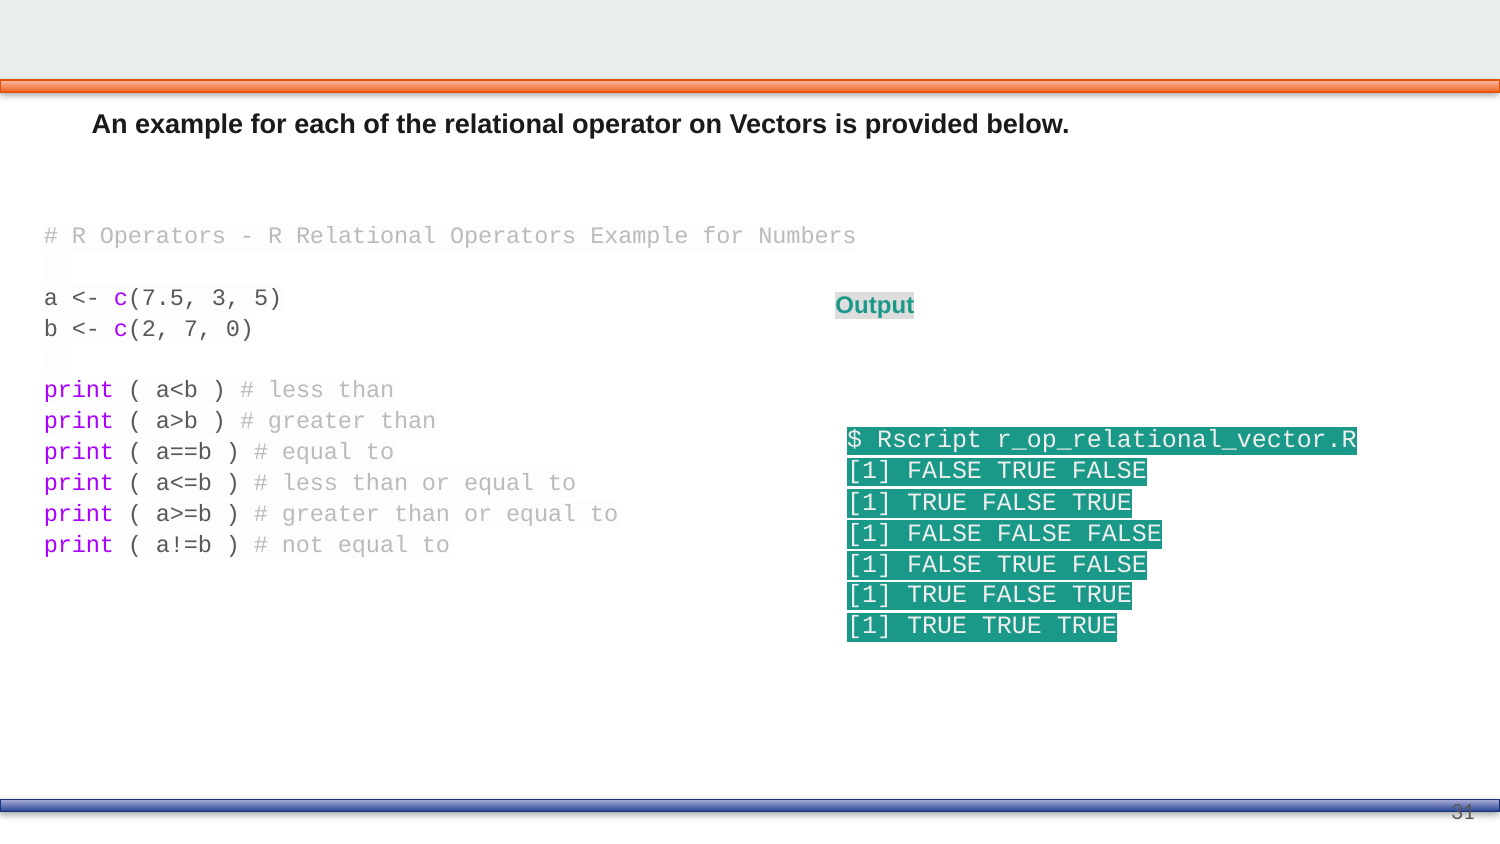

# An example for each of the relational operator on Vectors is provided below.

# R Operators - R Relational Operators Example for Numbers

a <- c(7.5, 3, 5)
b <- c(2, 7, 0)

print ( a<b ) # less than
print ( a>b ) # greater than
print ( a==b ) # equal to
print ( a<=b ) # less than or equal to
print ( a>=b ) # greater than or equal to
print ( a!=b ) # not equal to

Output
| $ Rscript r\_op\_relational\_vector.R [1] FALSE TRUE FALSE [1] TRUE FALSE TRUE [1] FALSE FALSE FALSE [1] FALSE TRUE FALSE [1] TRUE FALSE TRUE [1] TRUE TRUE TRUE |
| --- |

31